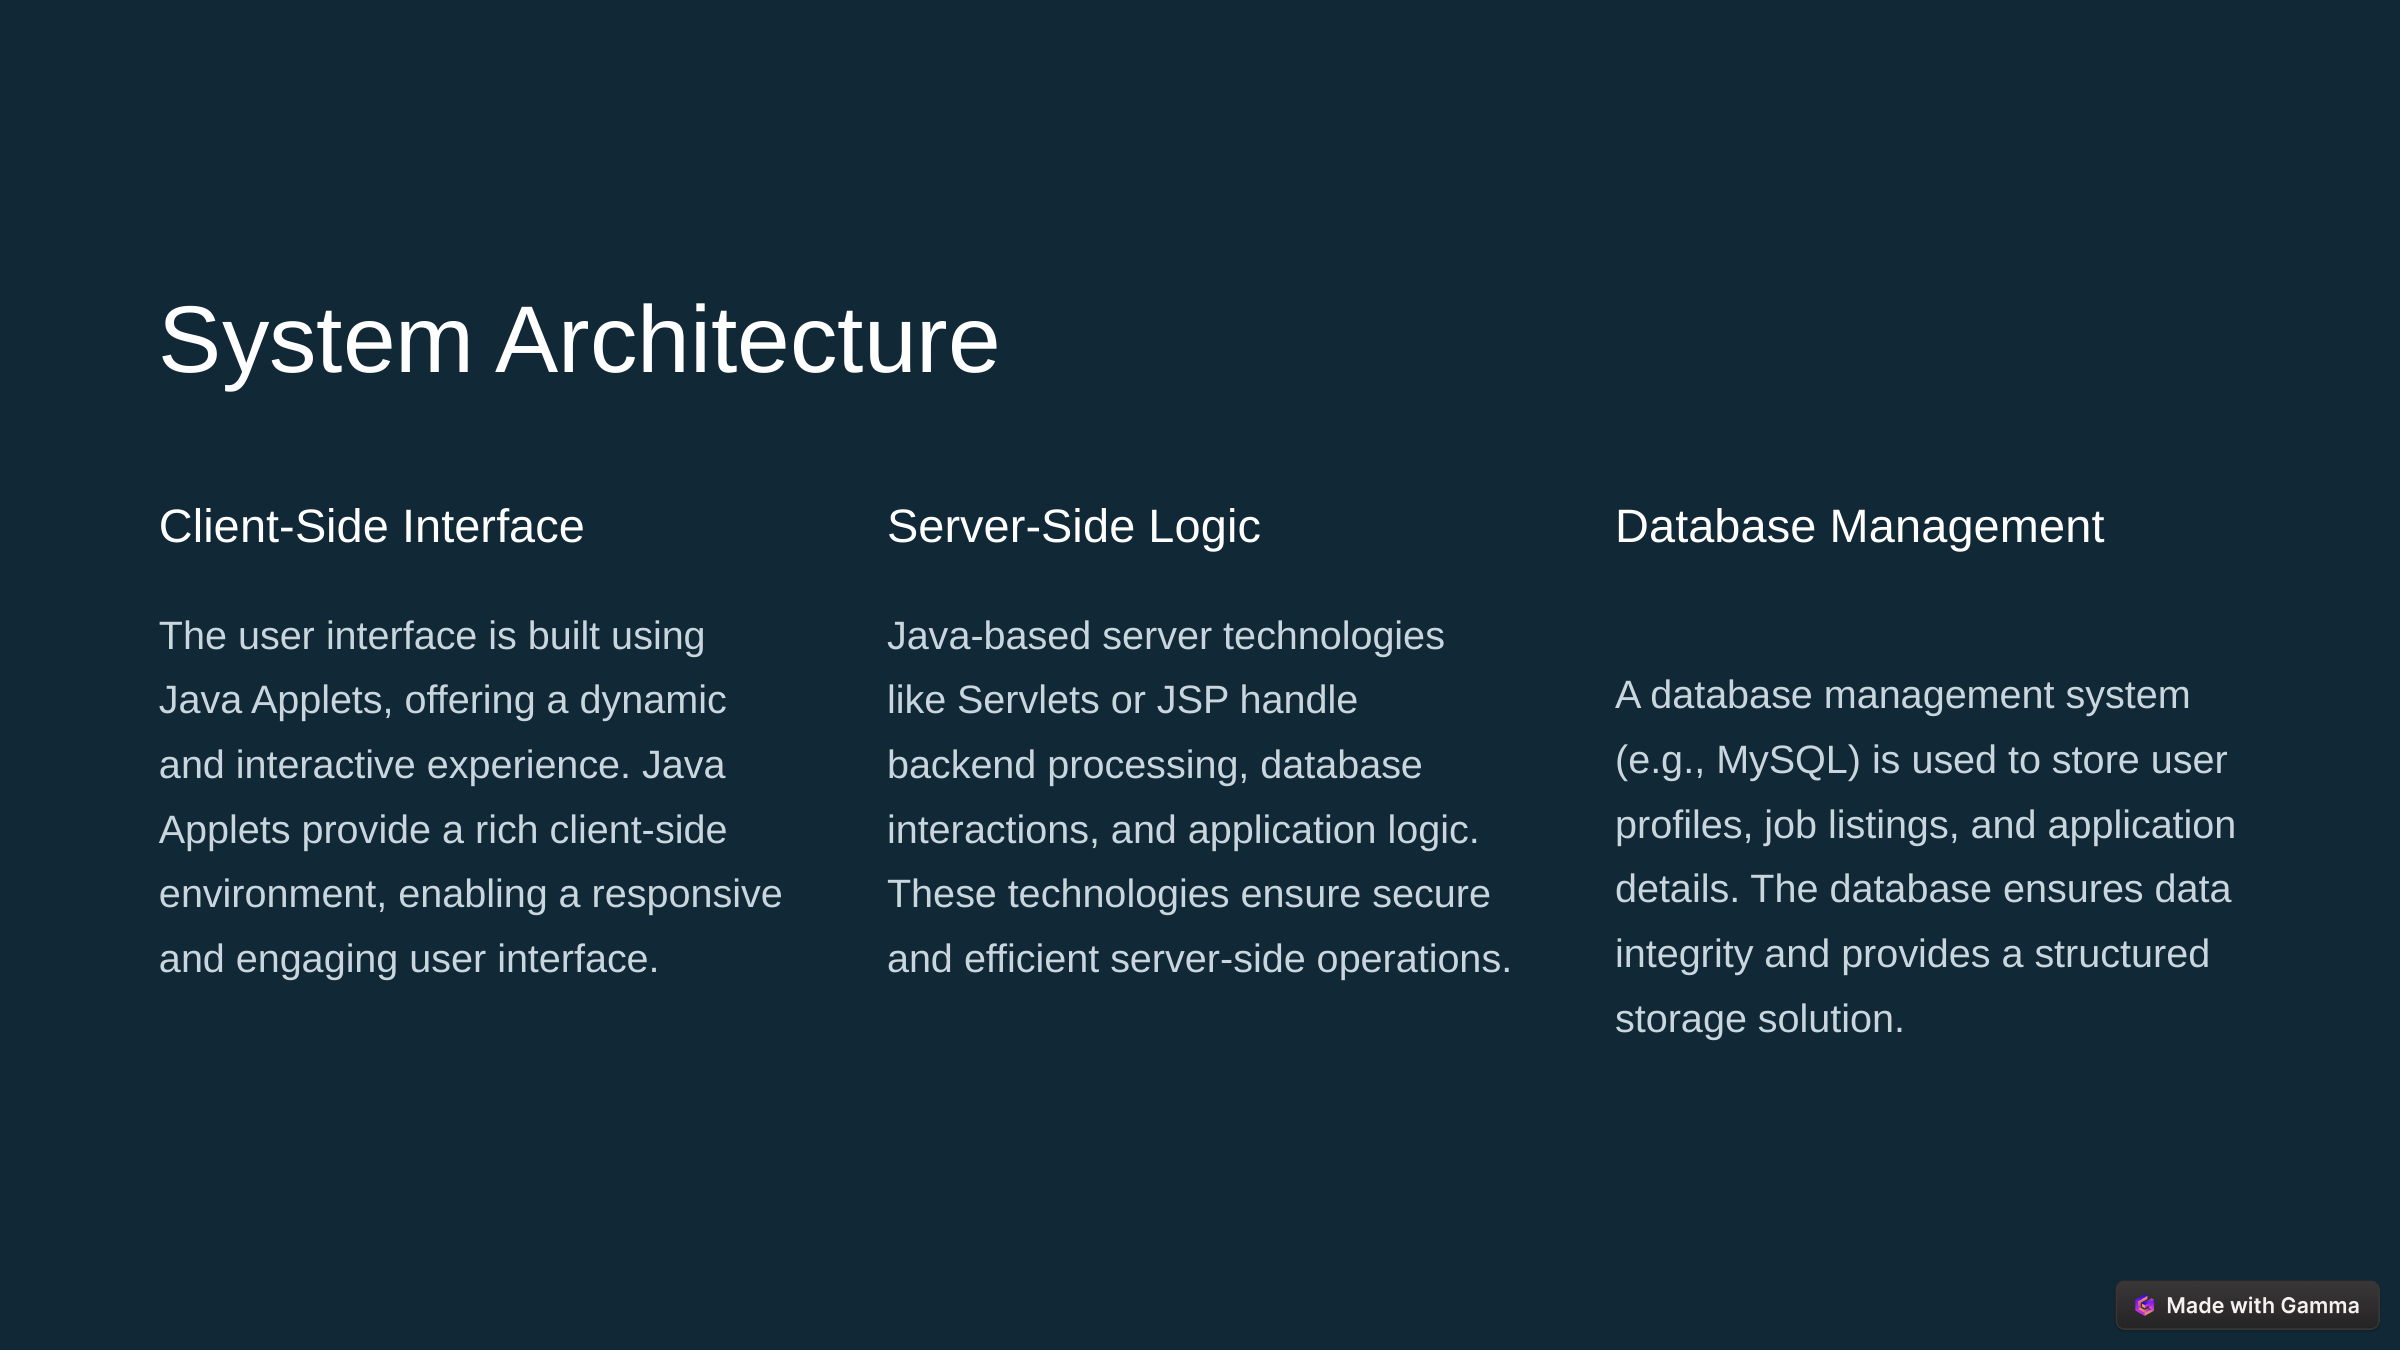

System Architecture
Client-Side Interface
Server-Side Logic
Database Management
The user interface is built using Java Applets, offering a dynamic and interactive experience. Java Applets provide a rich client-side environment, enabling a responsive and engaging user interface.
Java-based server technologies like Servlets or JSP handle backend processing, database interactions, and application logic. These technologies ensure secure and efficient server-side operations.
A database management system (e.g., MySQL) is used to store user profiles, job listings, and application details. The database ensures data integrity and provides a structured storage solution.